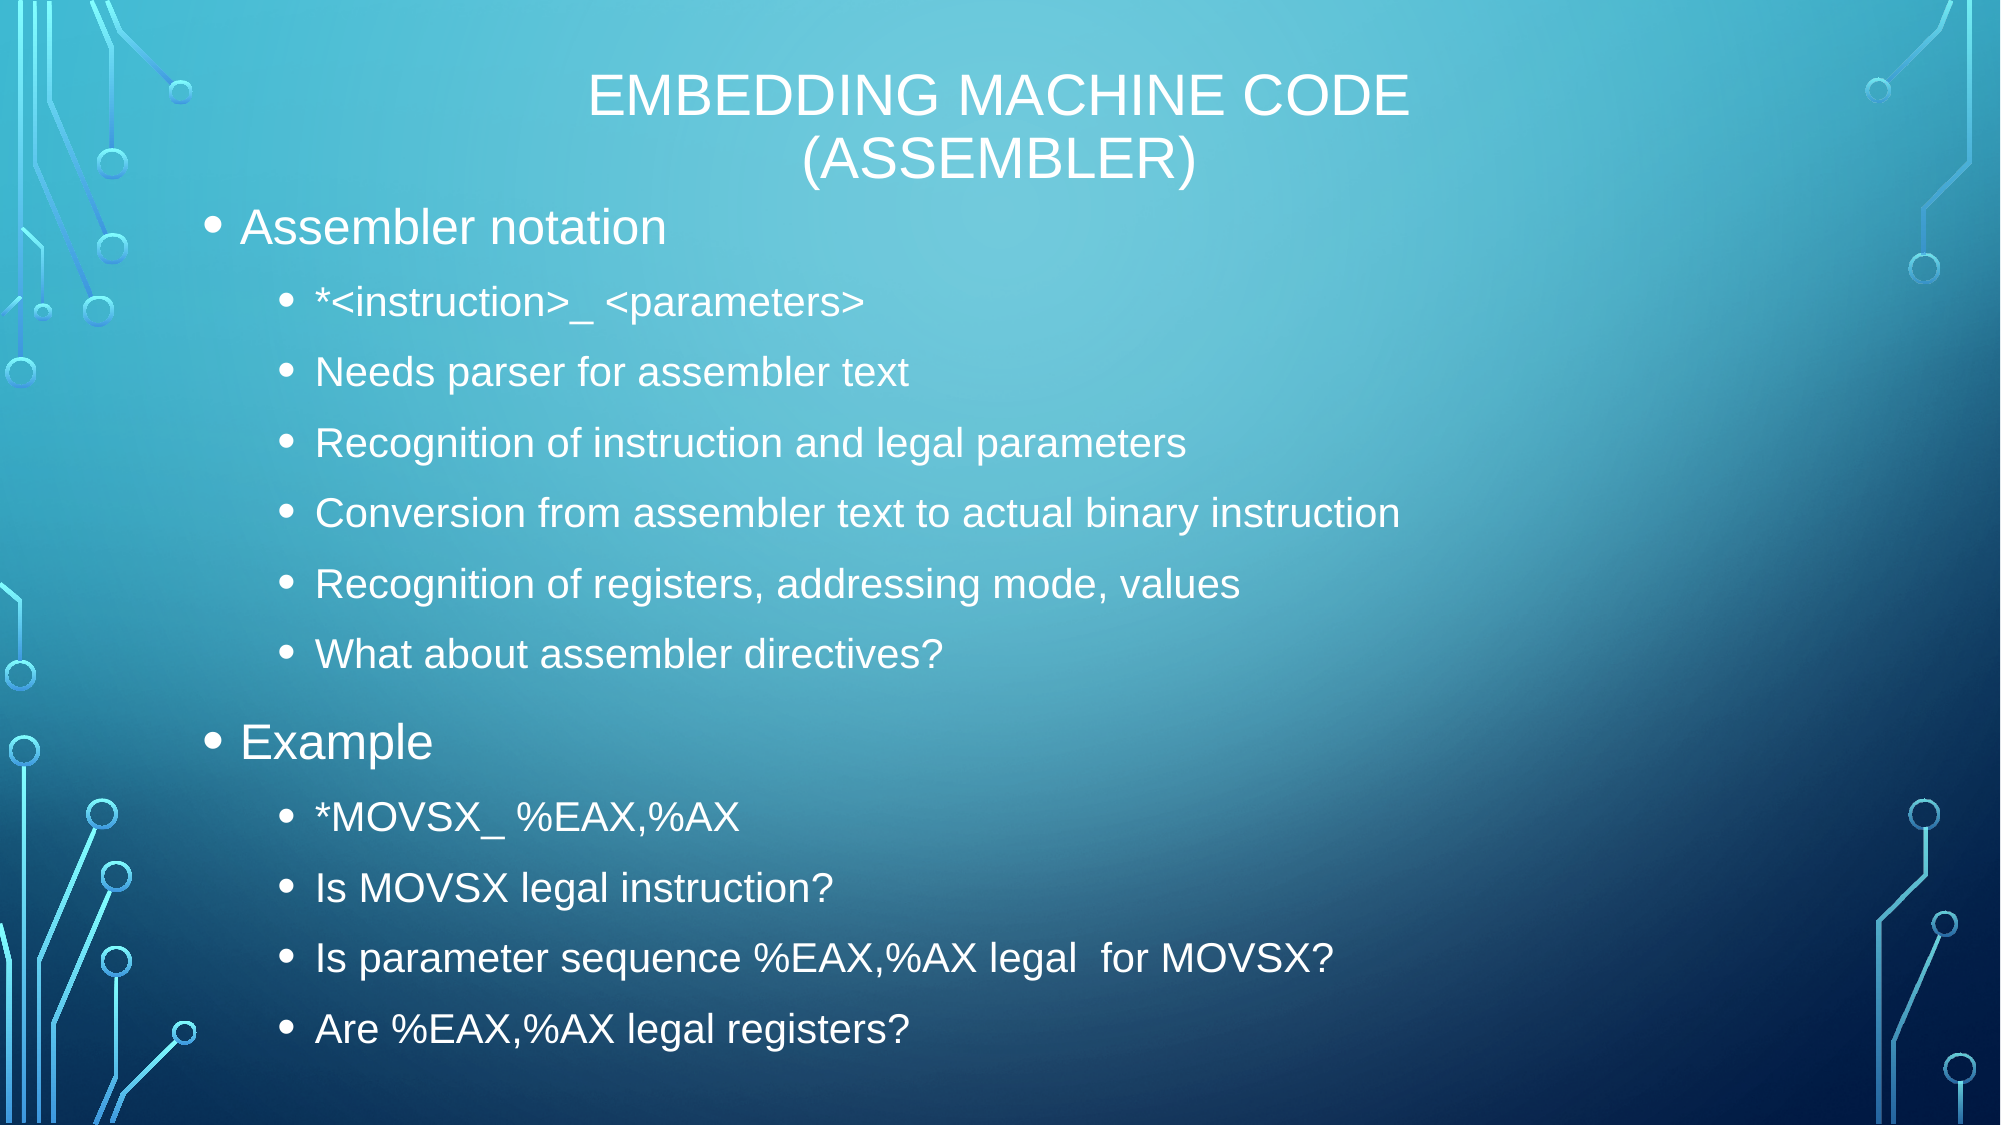

# EMBEDDING MACHINE CODE (ASSEMBLER)
Assembler notation
*<instruction>_ <parameters>
Needs parser for assembler text
Recognition of instruction and legal parameters
Conversion from assembler text to actual binary instruction
Recognition of registers, addressing mode, values
What about assembler directives?
Example
*MOVSX_ %EAX,%AX
Is MOVSX legal instruction?
Is parameter sequence %EAX,%AX legal  for MOVSX?
Are %EAX,%AX legal registers?